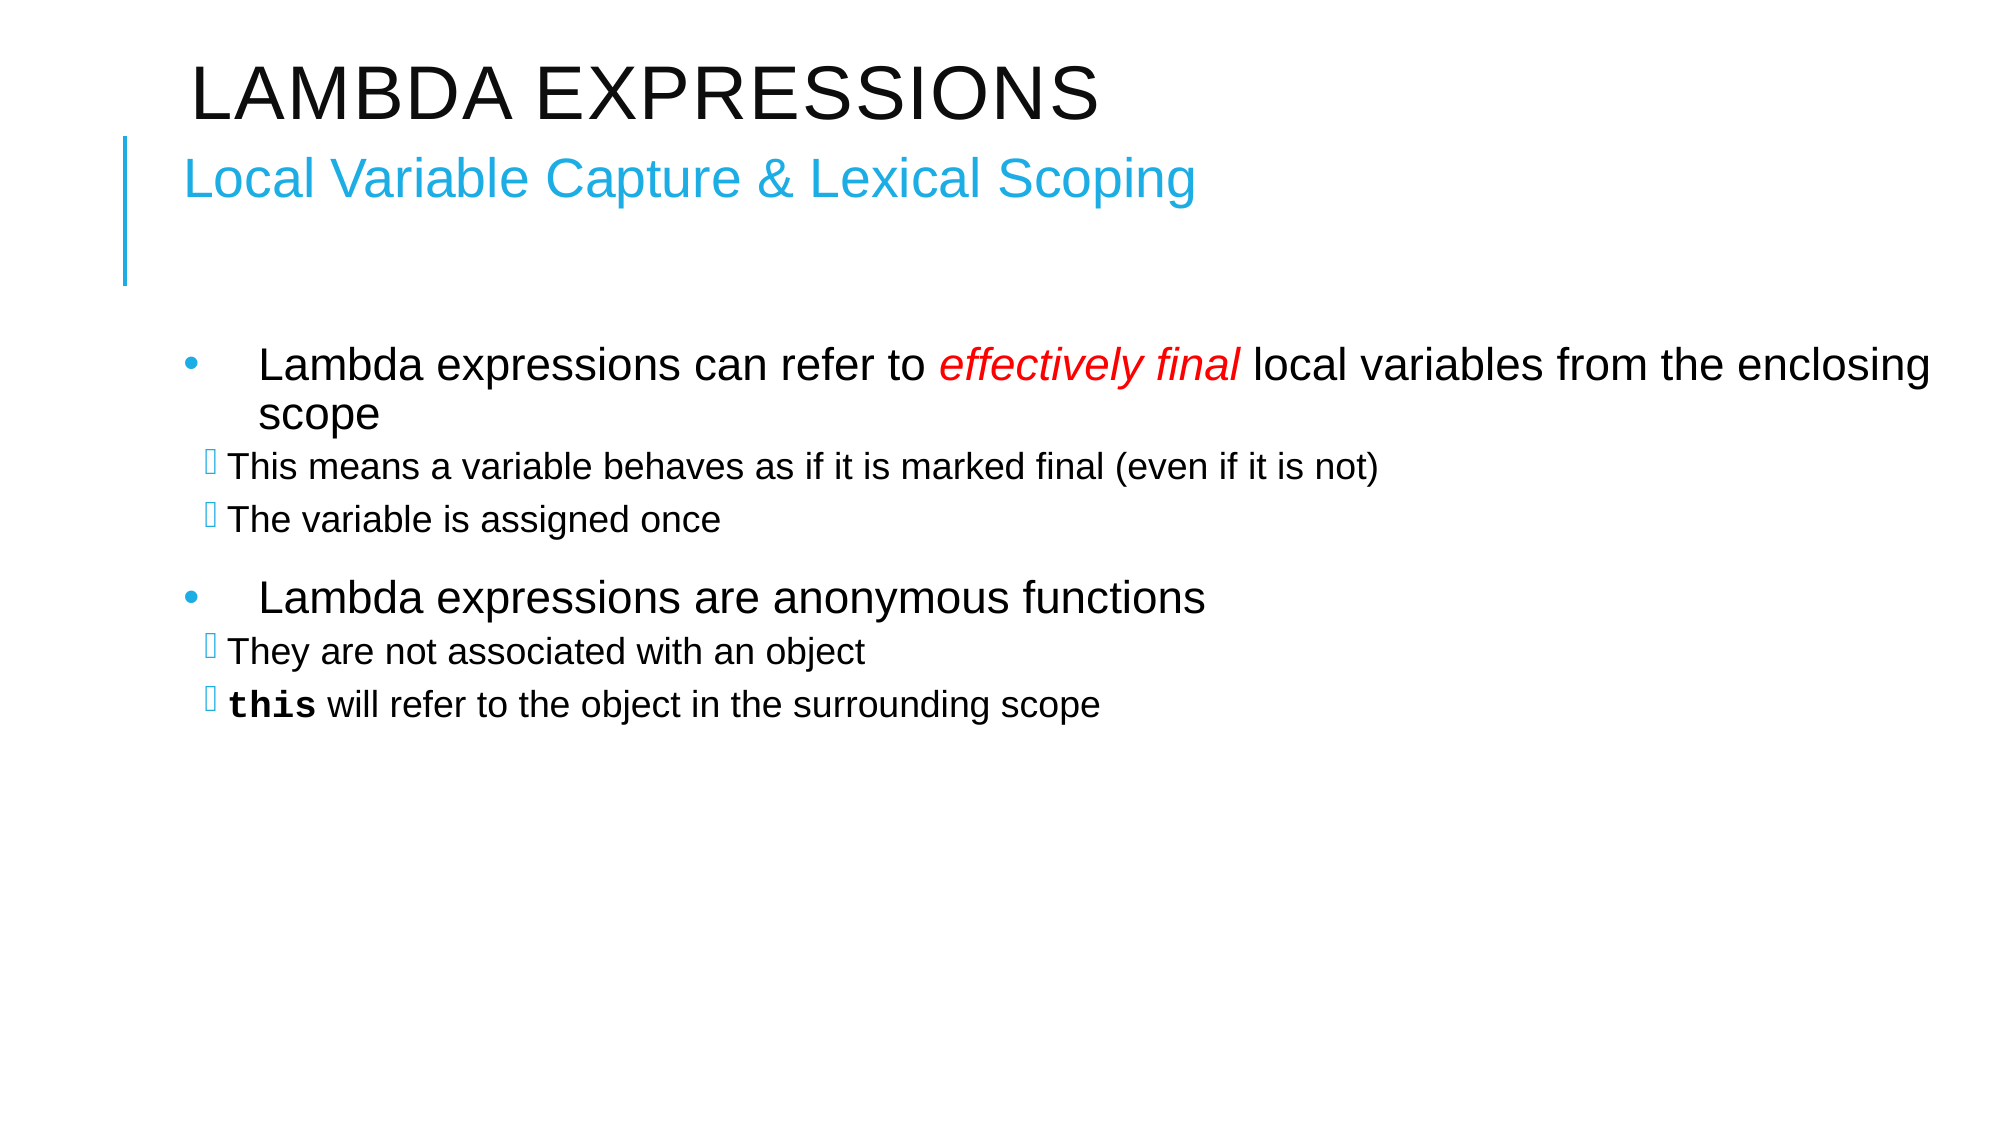

# Lambda Expressions
Local Variable Capture & Lexical Scoping
Lambda expressions can refer to effectively final local variables from the enclosing scope
This means a variable behaves as if it is marked final (even if it is not)
The variable is assigned once
Lambda expressions are anonymous functions
They are not associated with an object
this will refer to the object in the surrounding scope